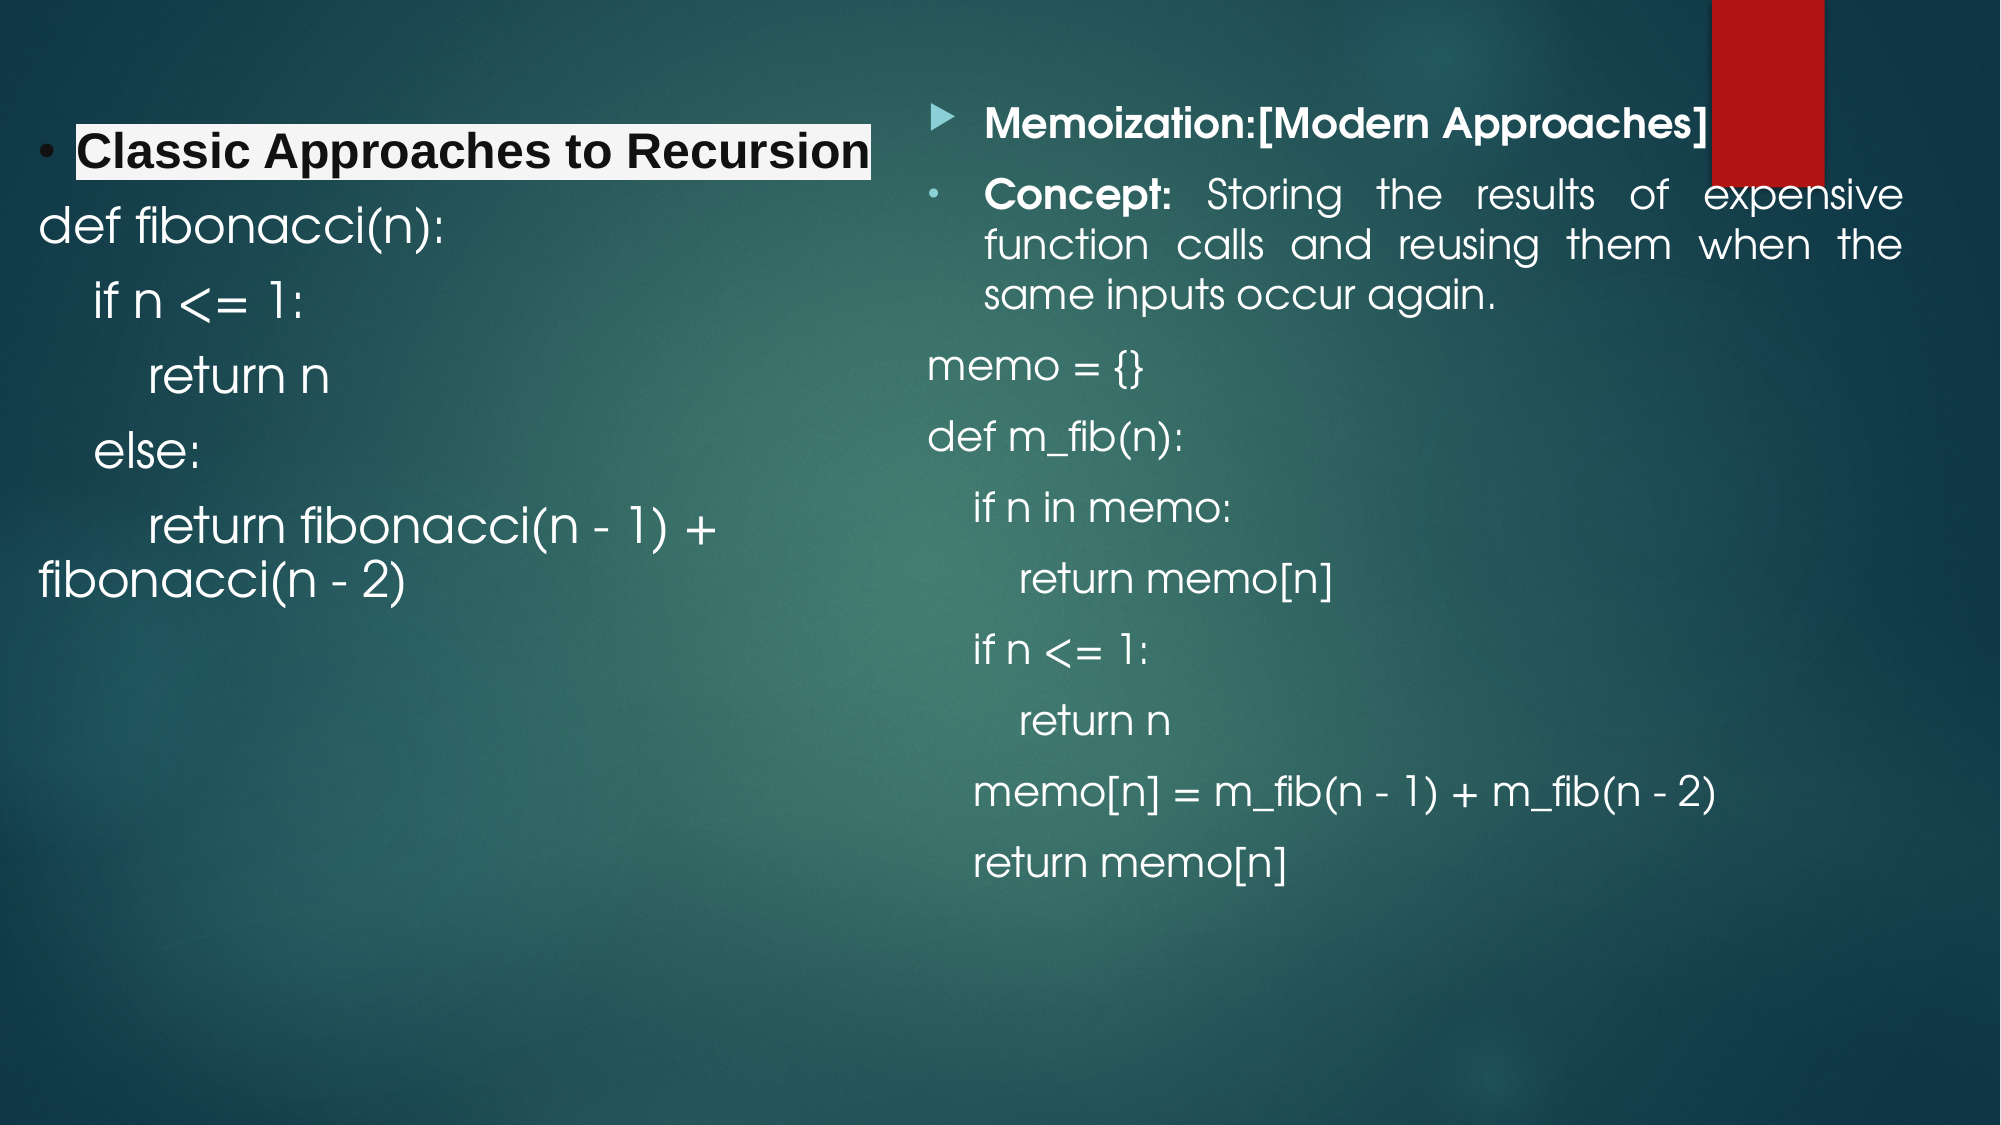

Memoization:[Modern Approaches]
Concept: Storing the results of expensive function calls and reusing them when the same inputs occur again.
memo = {}
def m_fib(n):
    if n in memo:
        return memo[n]
    if n <= 1:
        return n
    memo[n] = m_fib(n - 1) + m_fib(n - 2)
    return memo[n]

Classic Approaches to Recursion
def fibonacci(n):
    if n <= 1:
        return n
    else:
        return fibonacci(n - 1) + fibonacci(n - 2)